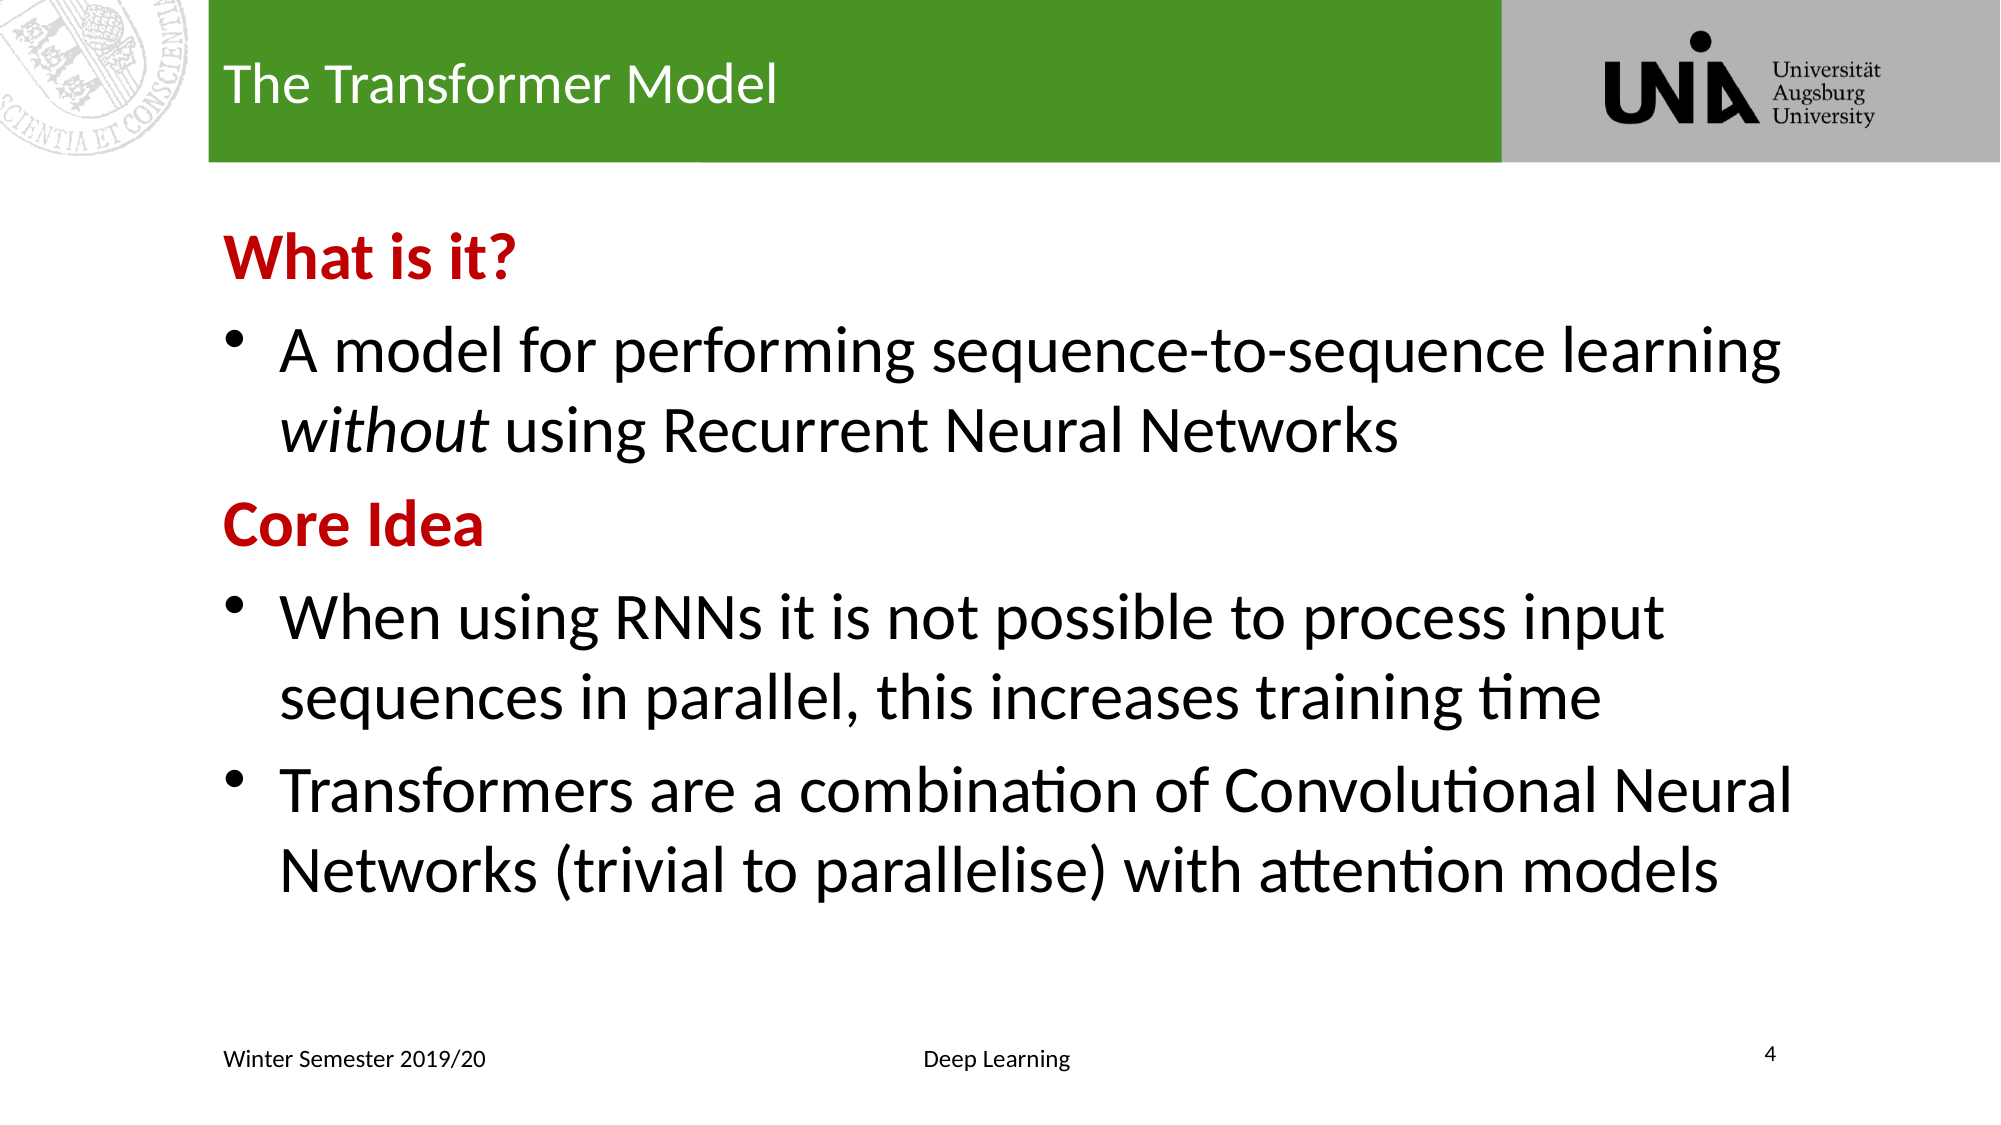

# The Transformer Model
What is it?
A model for performing sequence-to-sequence learning without using Recurrent Neural Networks
Core Idea
When using RNNs it is not possible to process input sequences in parallel, this increases training time
Transformers are a combination of Convolutional Neural Networks (trivial to parallelise) with attention models
4